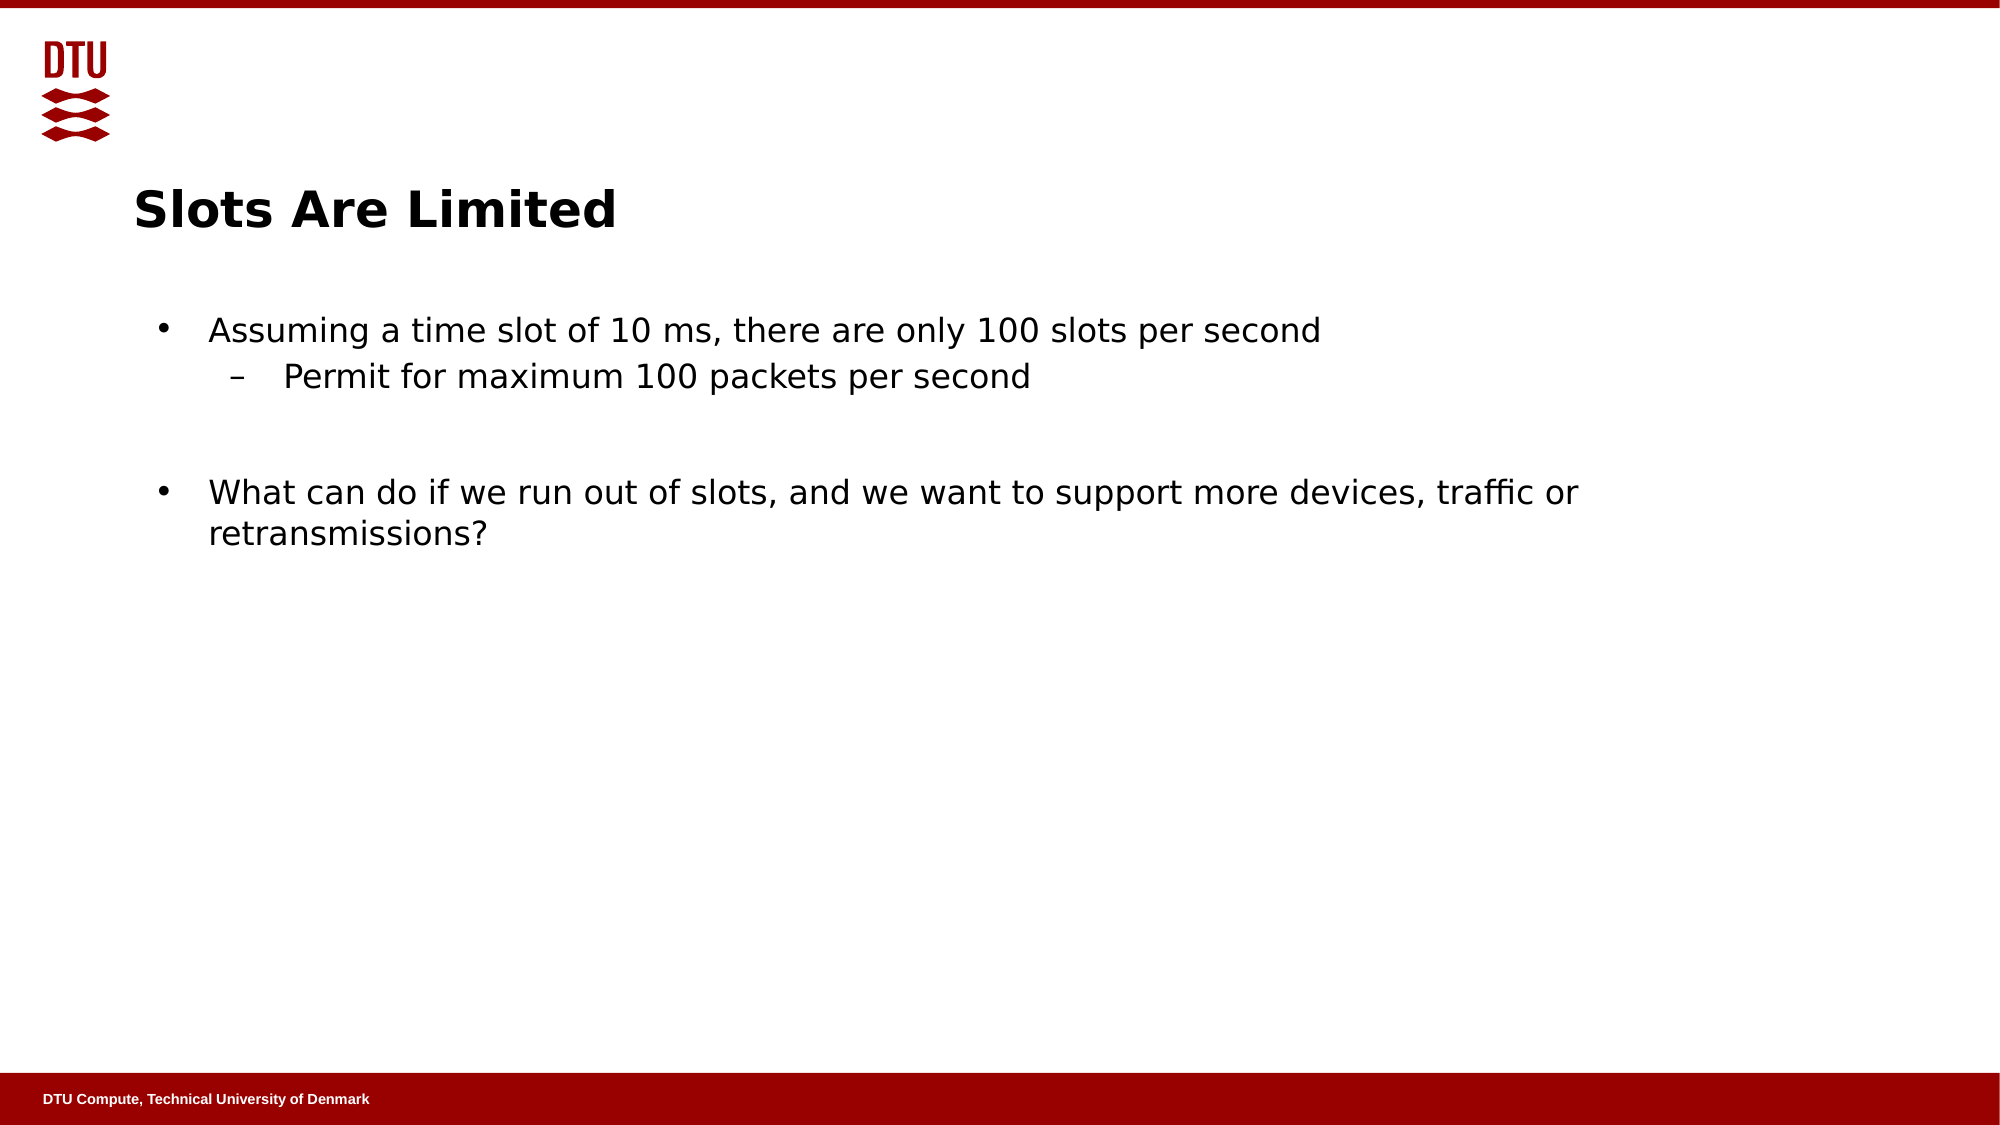

# Slots Are Limited

Assuming a time slot of 10 ms, there are only 100 slots per second
Permit for maximum 100 packets per second

What can do if we run out of slots, and we want to support more devices, traffic or retransmissions?